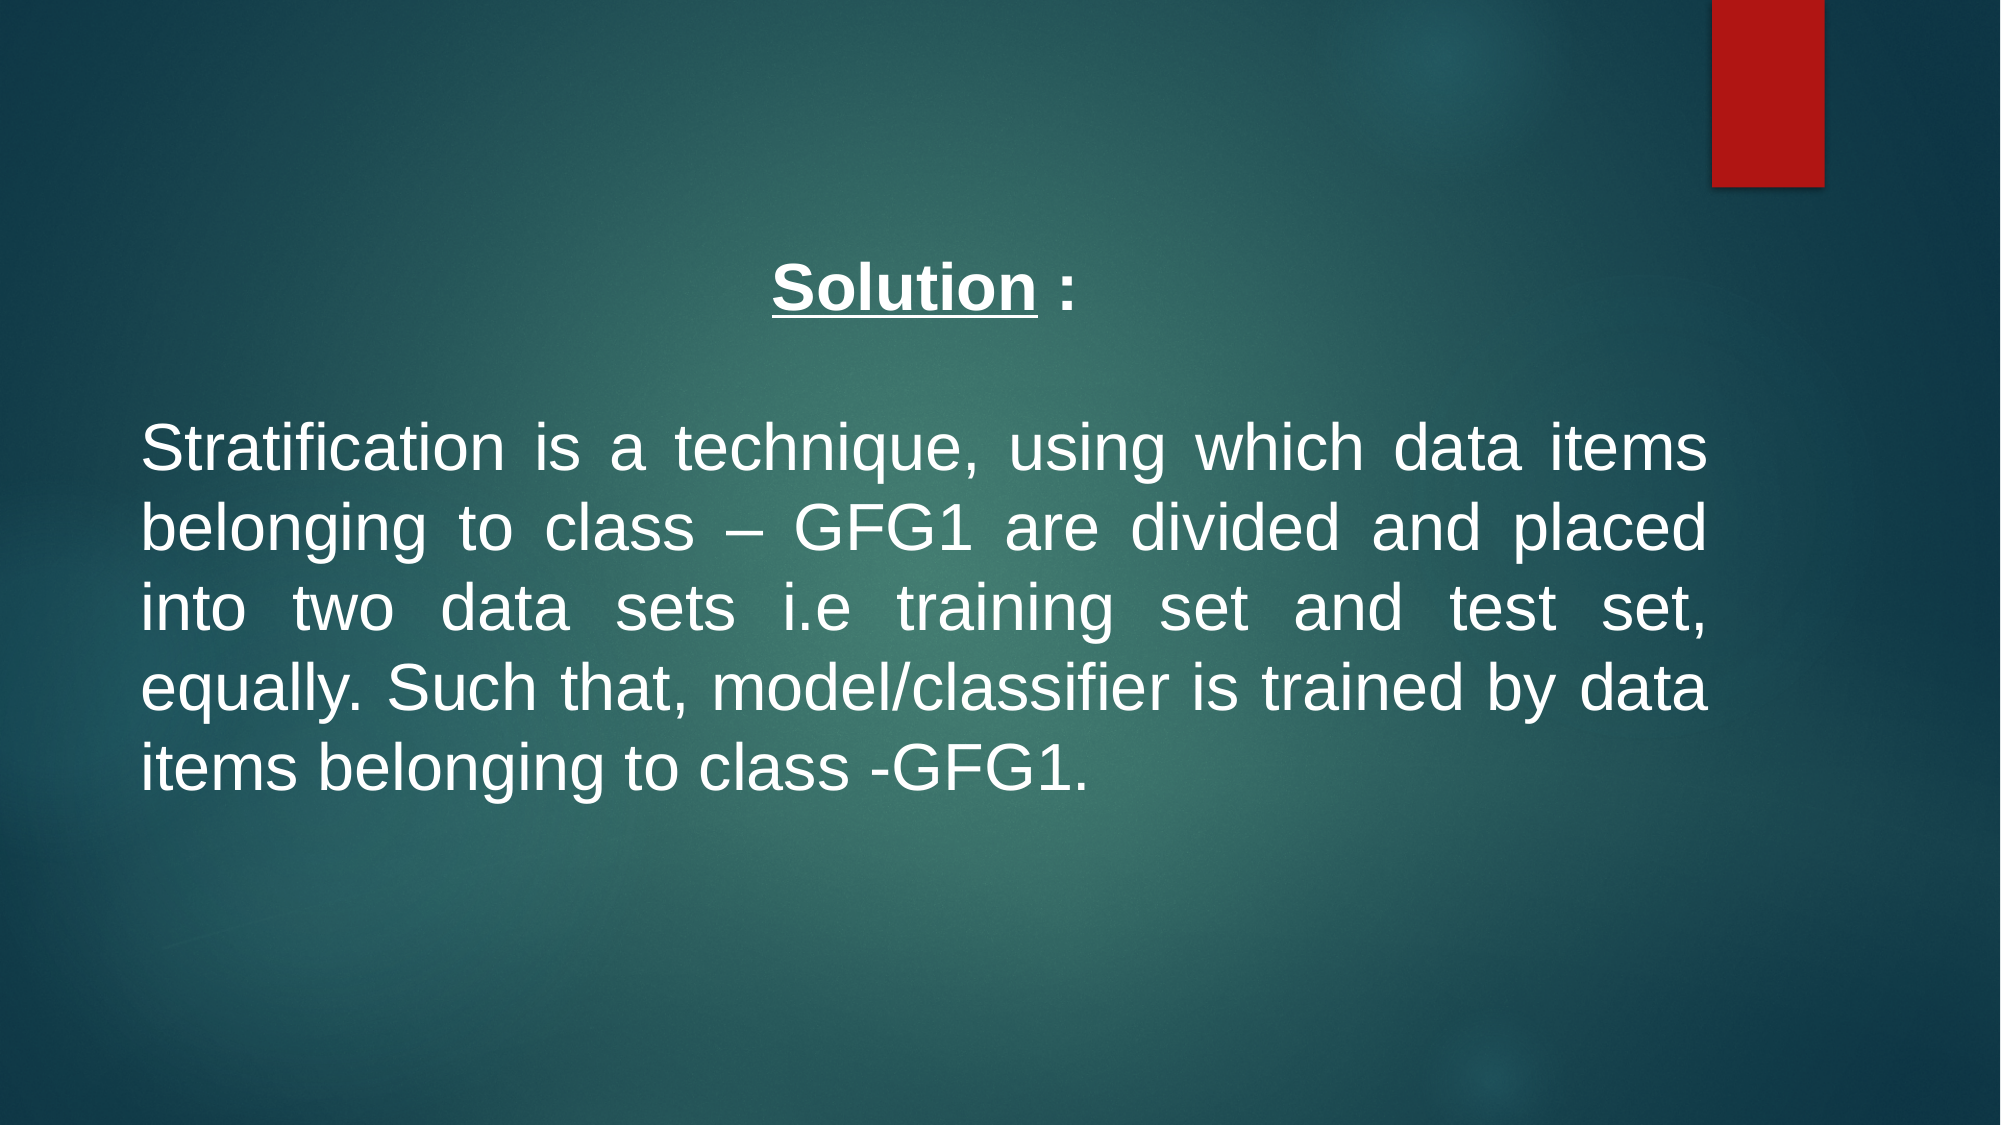

Solution :
Stratification is a technique, using which data items belonging to class – GFG1 are divided and placed into two data sets i.e training set and test set, equally. Such that, model/classifier is trained by data items belonging to class -GFG1.